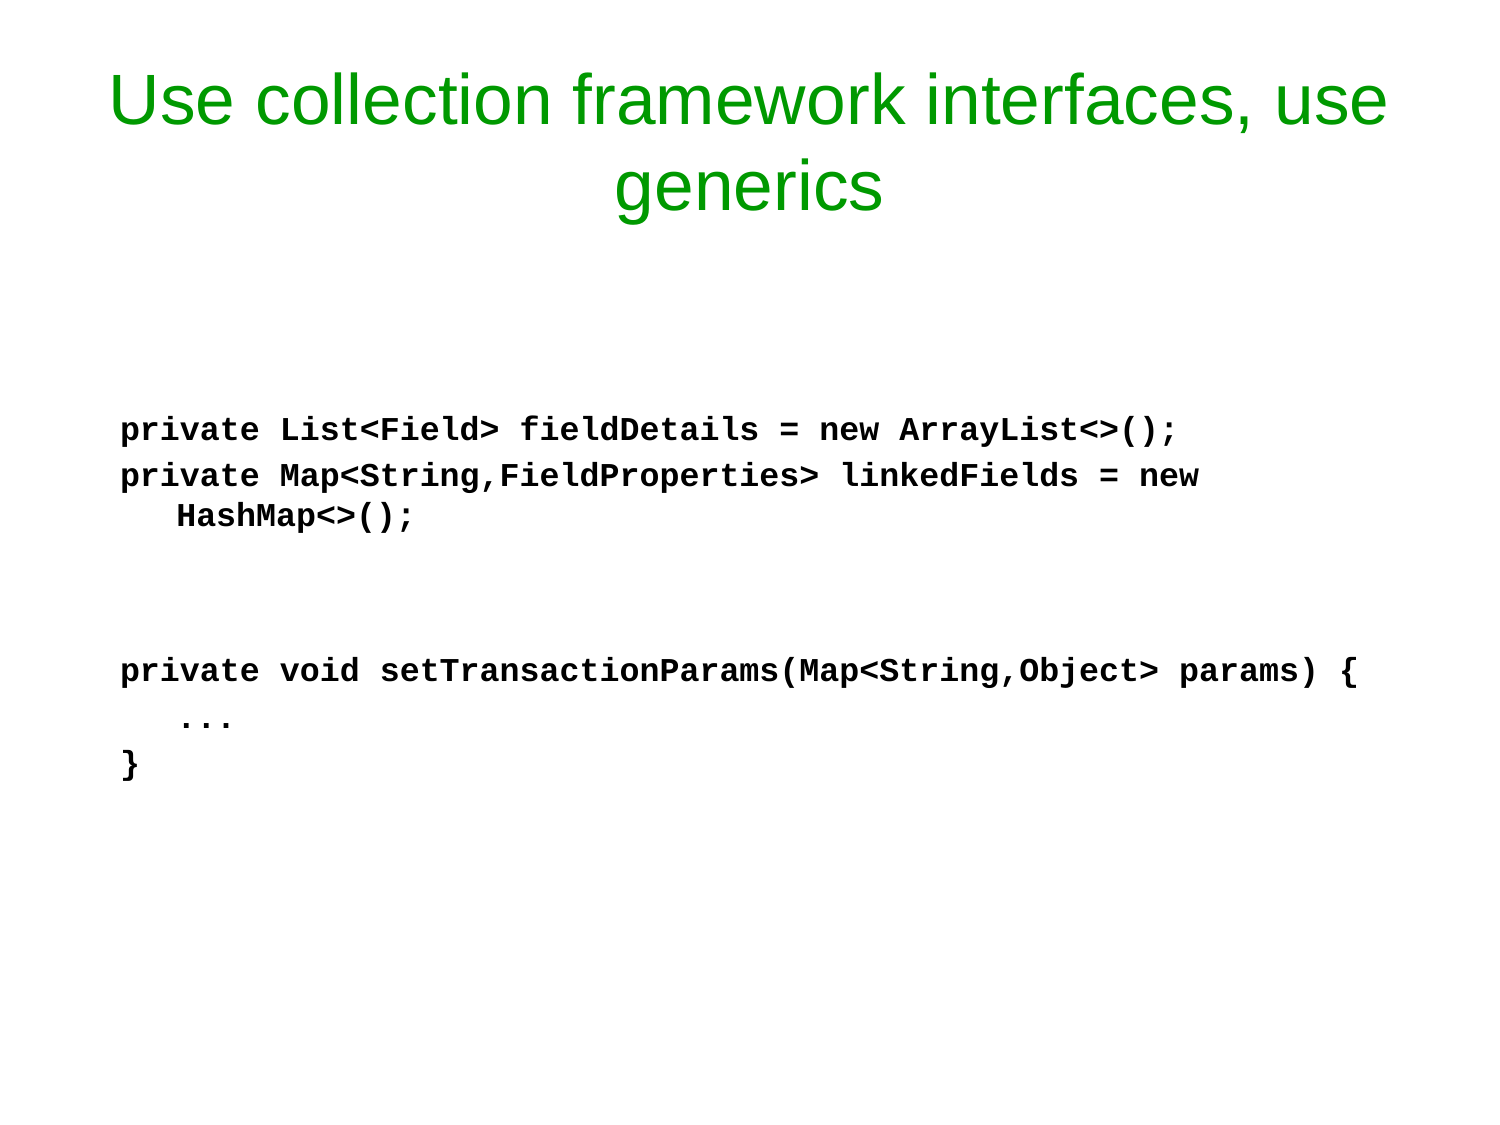

# Use collection framework interfaces, use generics
private List<Field> fieldDetails = new ArrayList<>();
private Map<String,FieldProperties> linkedFields = new HashMap<>();

private void setTransactionParams(Map<String,Object> params) {
	...
}